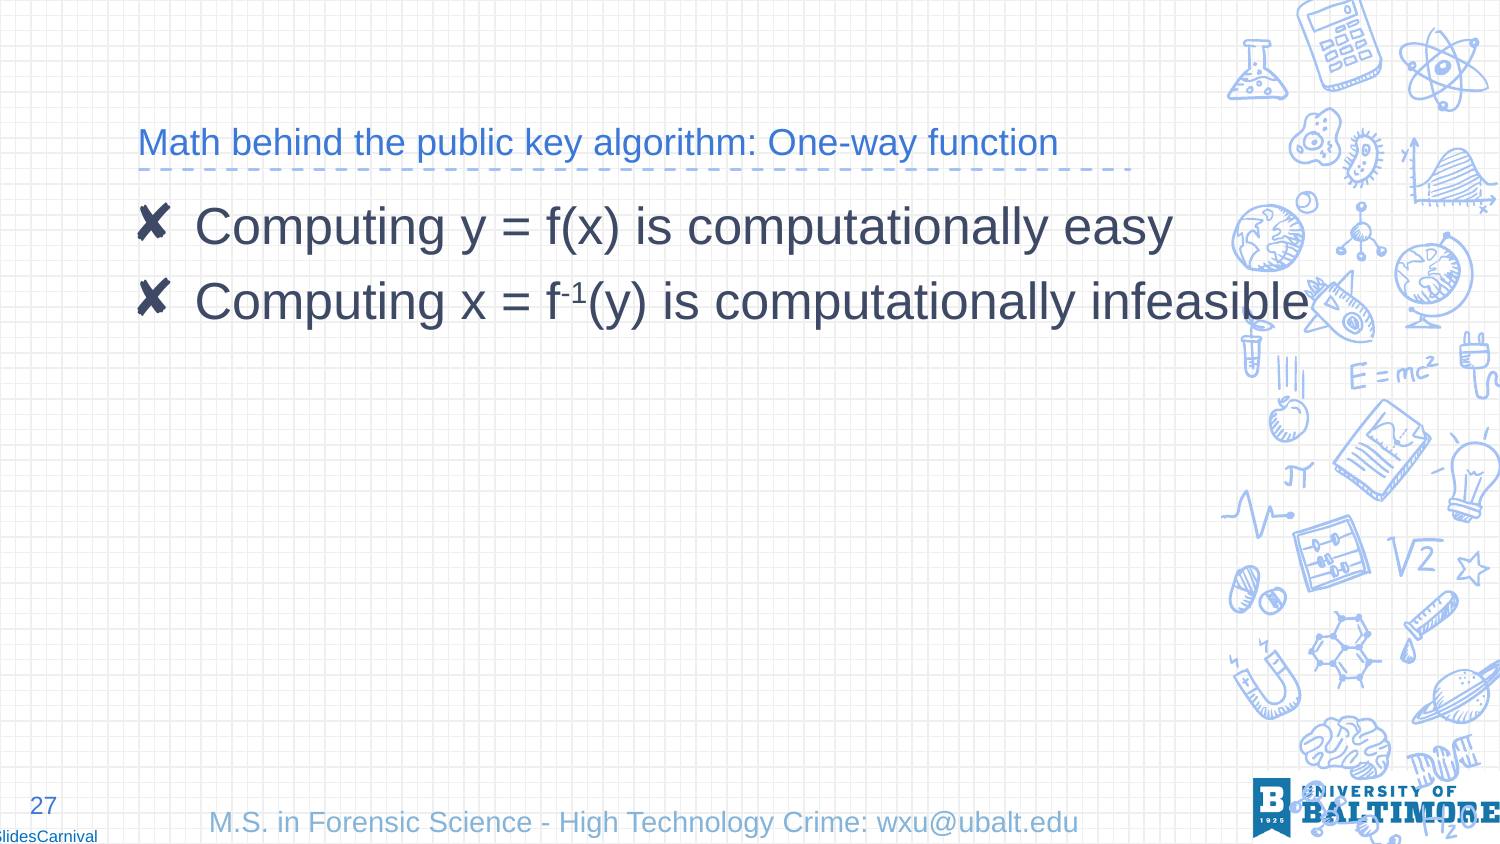

# Math behind the public key algorithm: One-way function
Computing y = f(x) is computationally easy
Computing x = f-1(y) is computationally infeasible
27